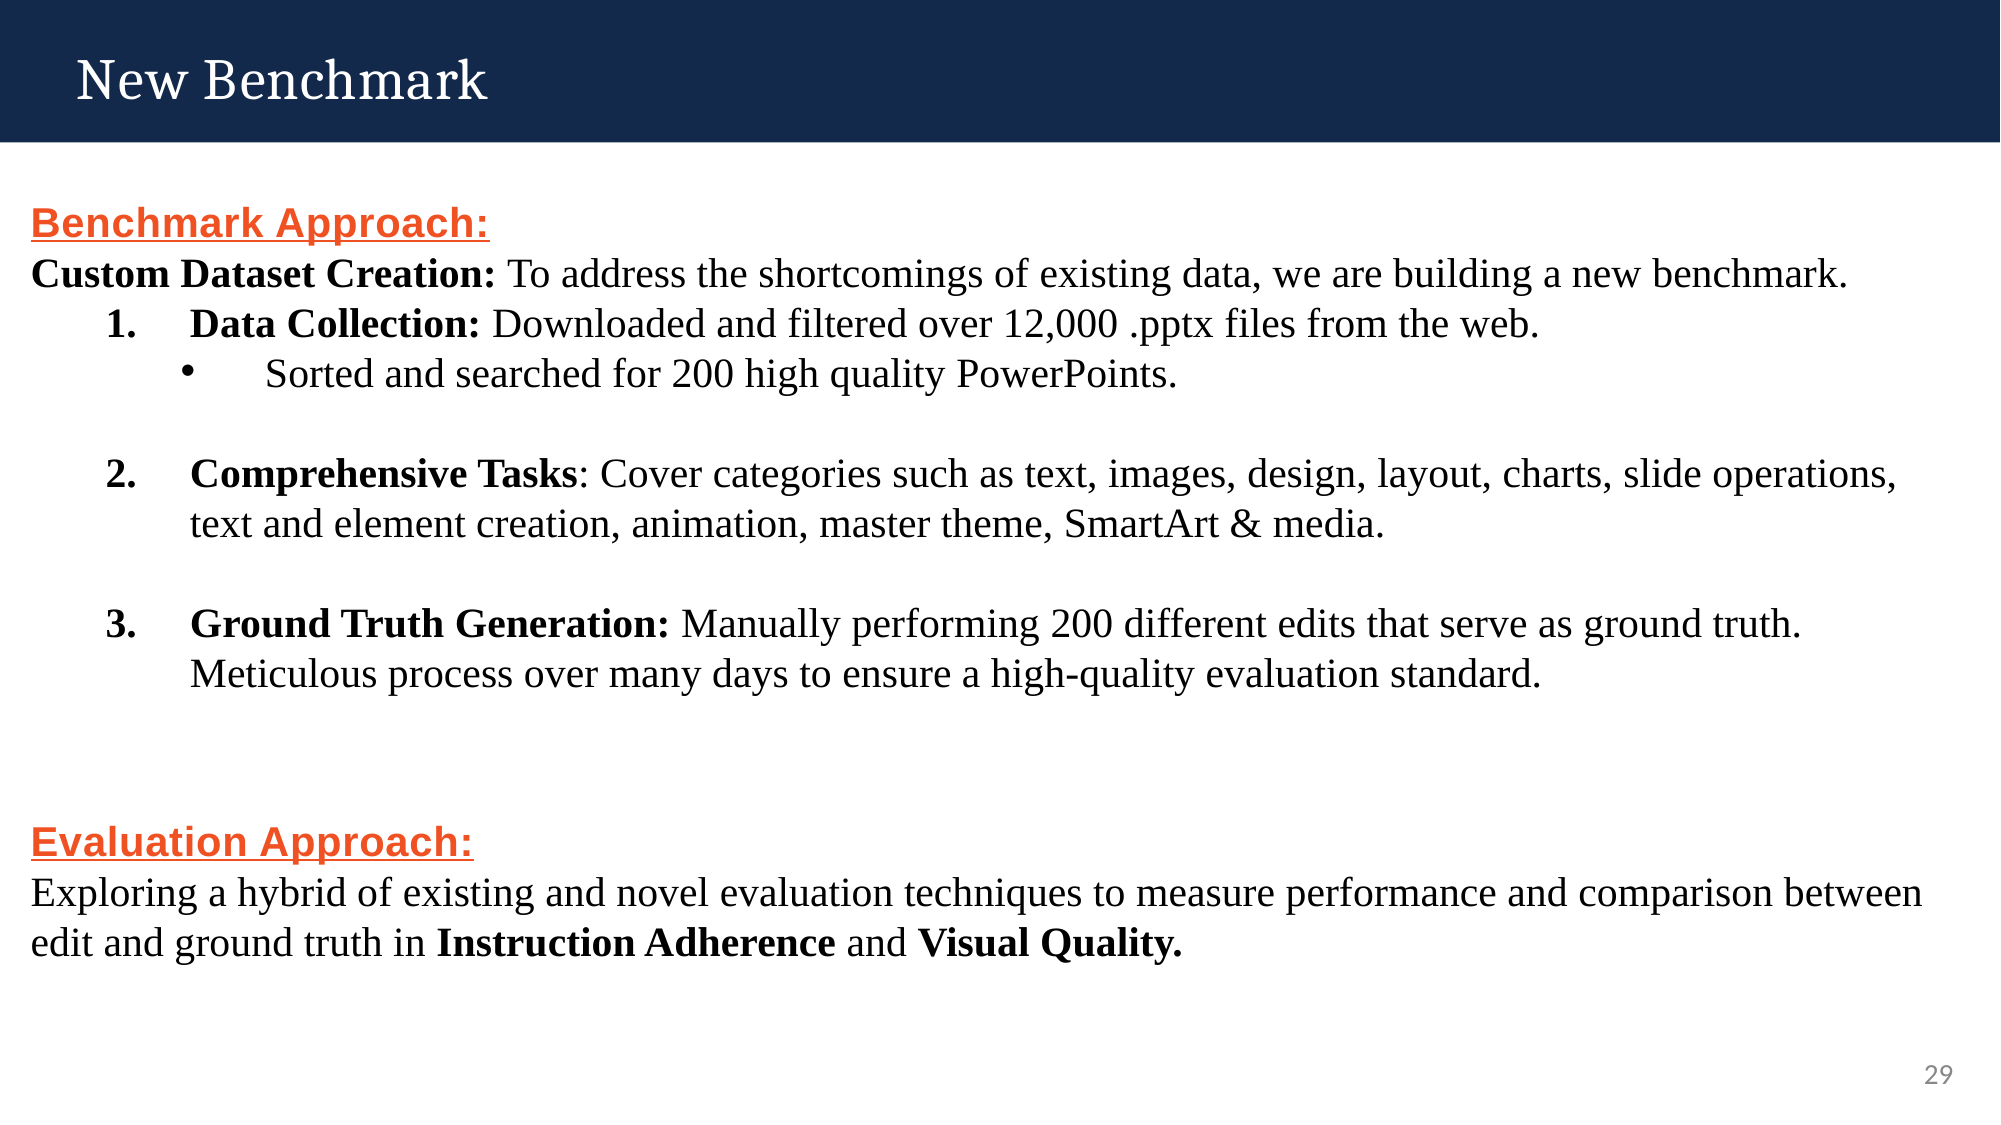

New Benchmark
Benchmark Approach:
Custom Dataset Creation: To address the shortcomings of existing data, we are building a new benchmark.
Data Collection: Downloaded and filtered over 12,000 .pptx files from the web.
Sorted and searched for 200 high quality PowerPoints.

Comprehensive Tasks: Cover categories such as text, images, design, layout, charts, slide operations, text and element creation, animation, master theme, SmartArt & media.

Ground Truth Generation: Manually performing 200 different edits that serve as ground truth. Meticulous process over many days to ensure a high-quality evaluation standard.

Evaluation Approach:
Exploring a hybrid of existing and novel evaluation techniques to measure performance and comparison between edit and ground truth in Instruction Adherence and Visual Quality.
29